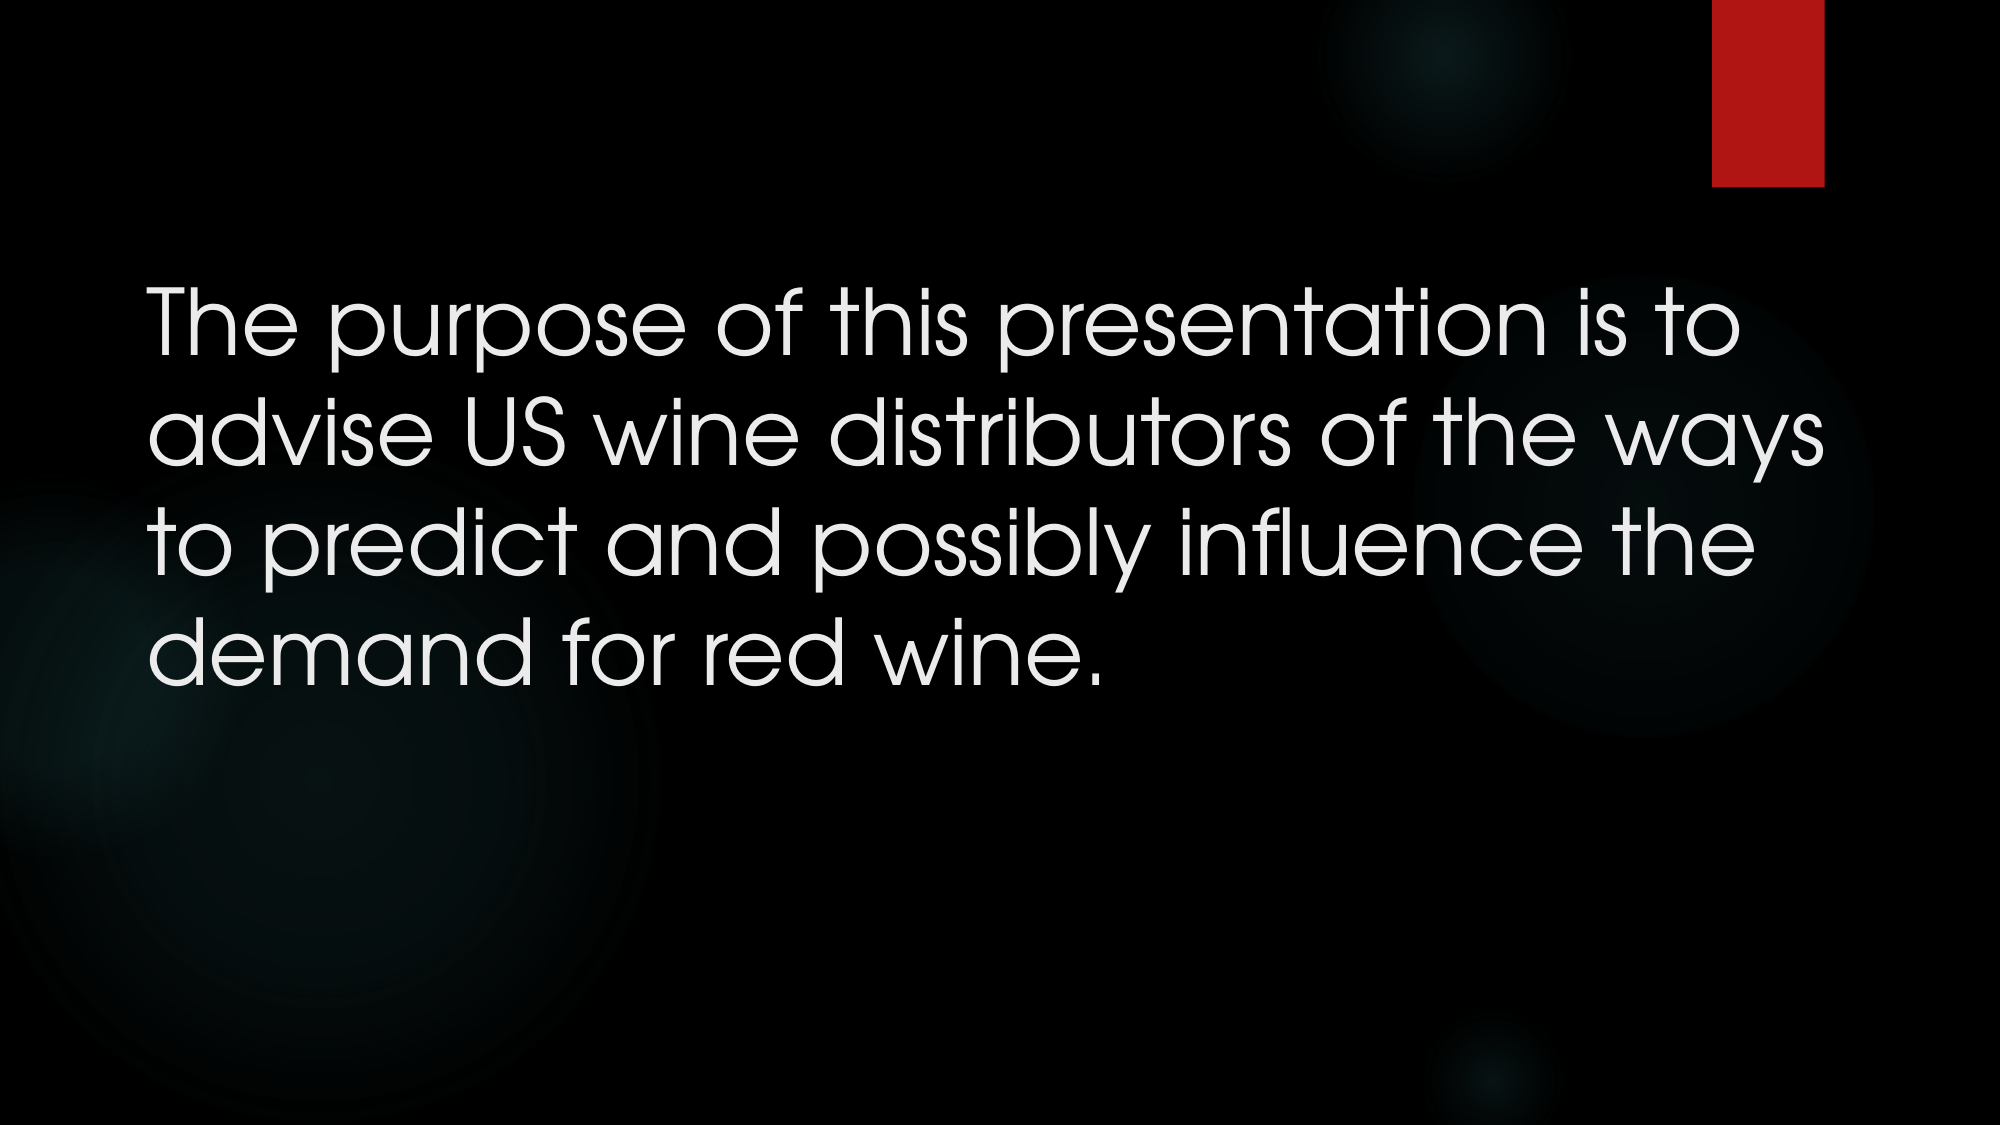

# The purpose of this presentation is to advise US wine distributors of the ways to predict and possibly influence the demand for red wine.